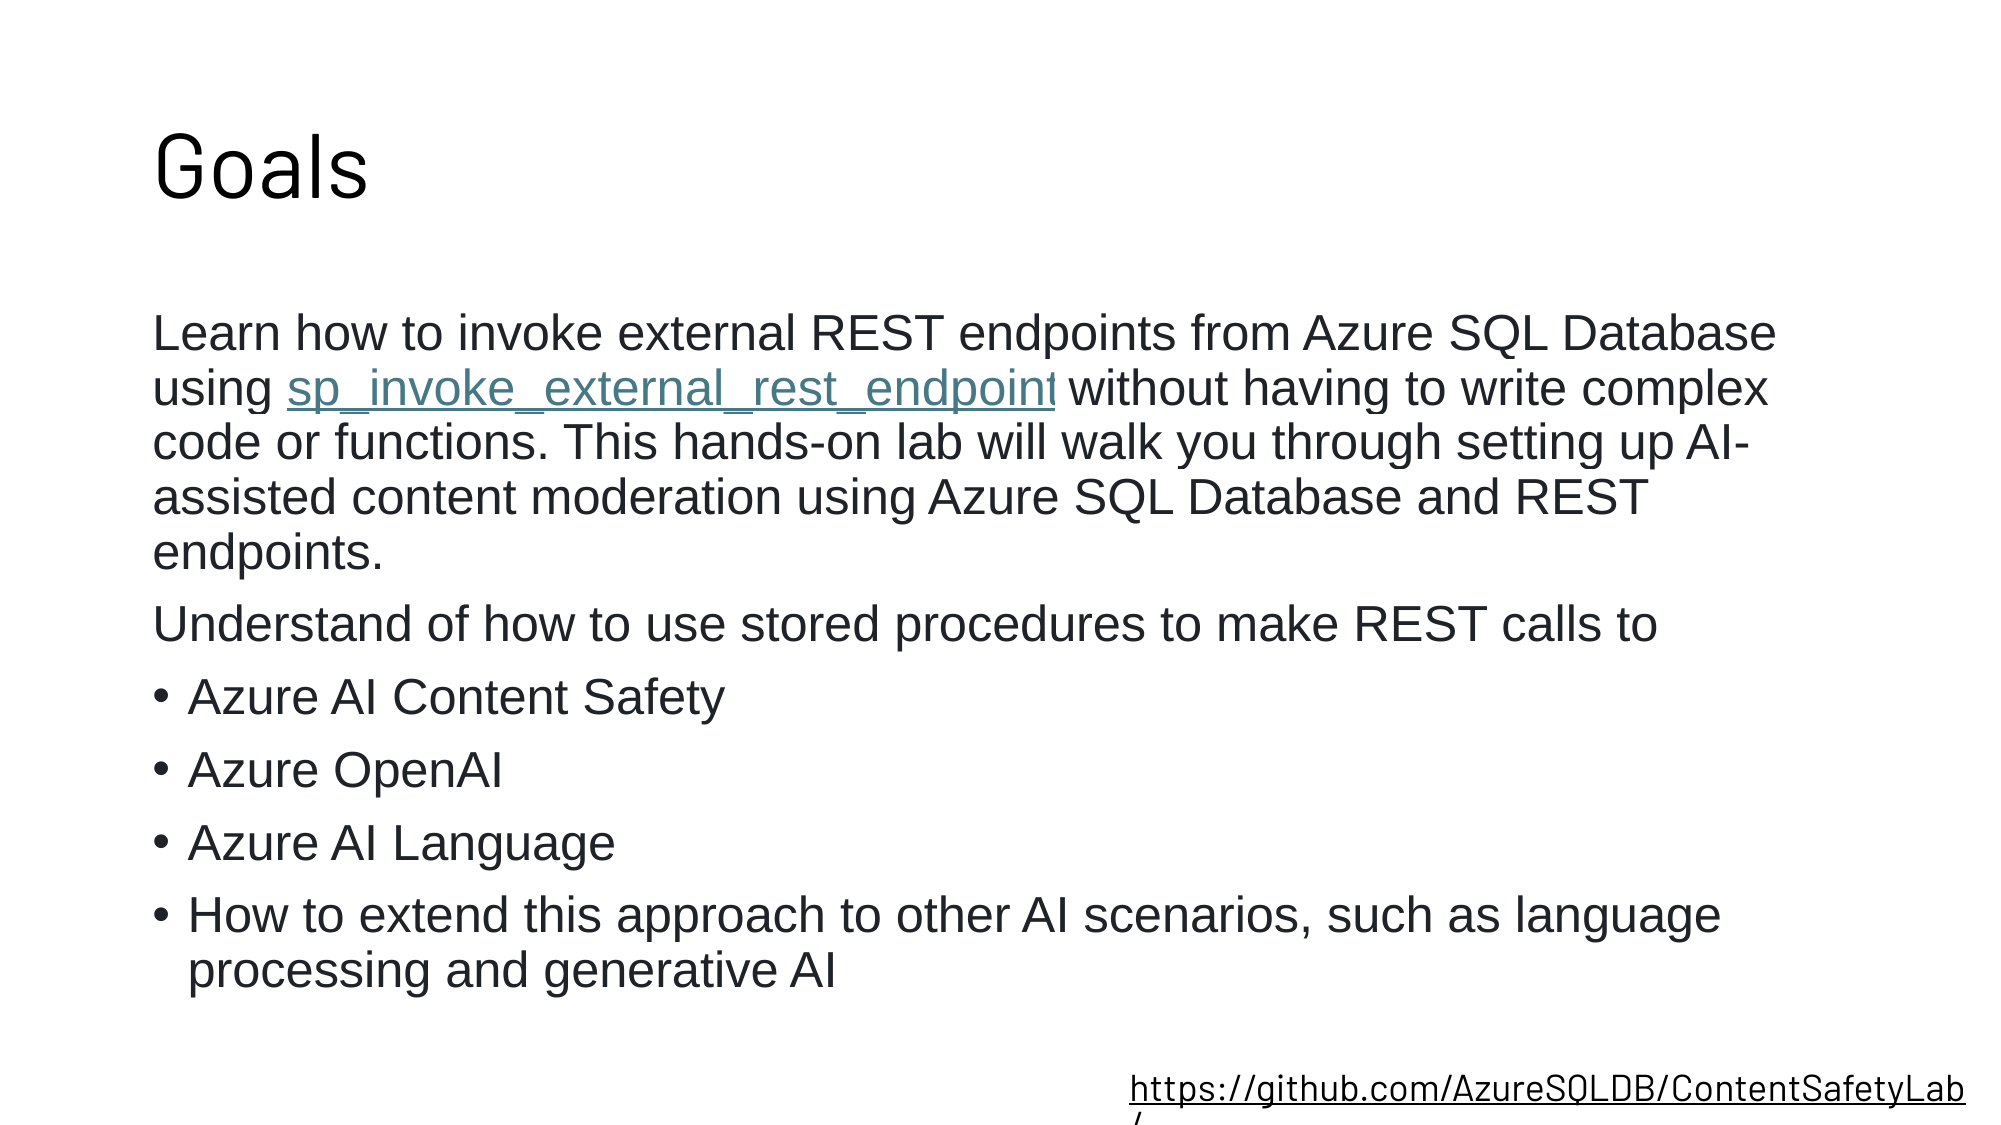

# Goals
Learn how to invoke external REST endpoints from Azure SQL Database using sp_invoke_external_rest_endpoint without having to write complex code or functions. This hands-on lab will walk you through setting up AI-assisted content moderation using Azure SQL Database and REST endpoints.
Understand of how to use stored procedures to make REST calls to
Azure AI Content Safety
Azure OpenAI
Azure AI Language
How to extend this approach to other AI scenarios, such as language processing and generative AI
https://github.com/AzureSQLDB/ContentSafetyLab/